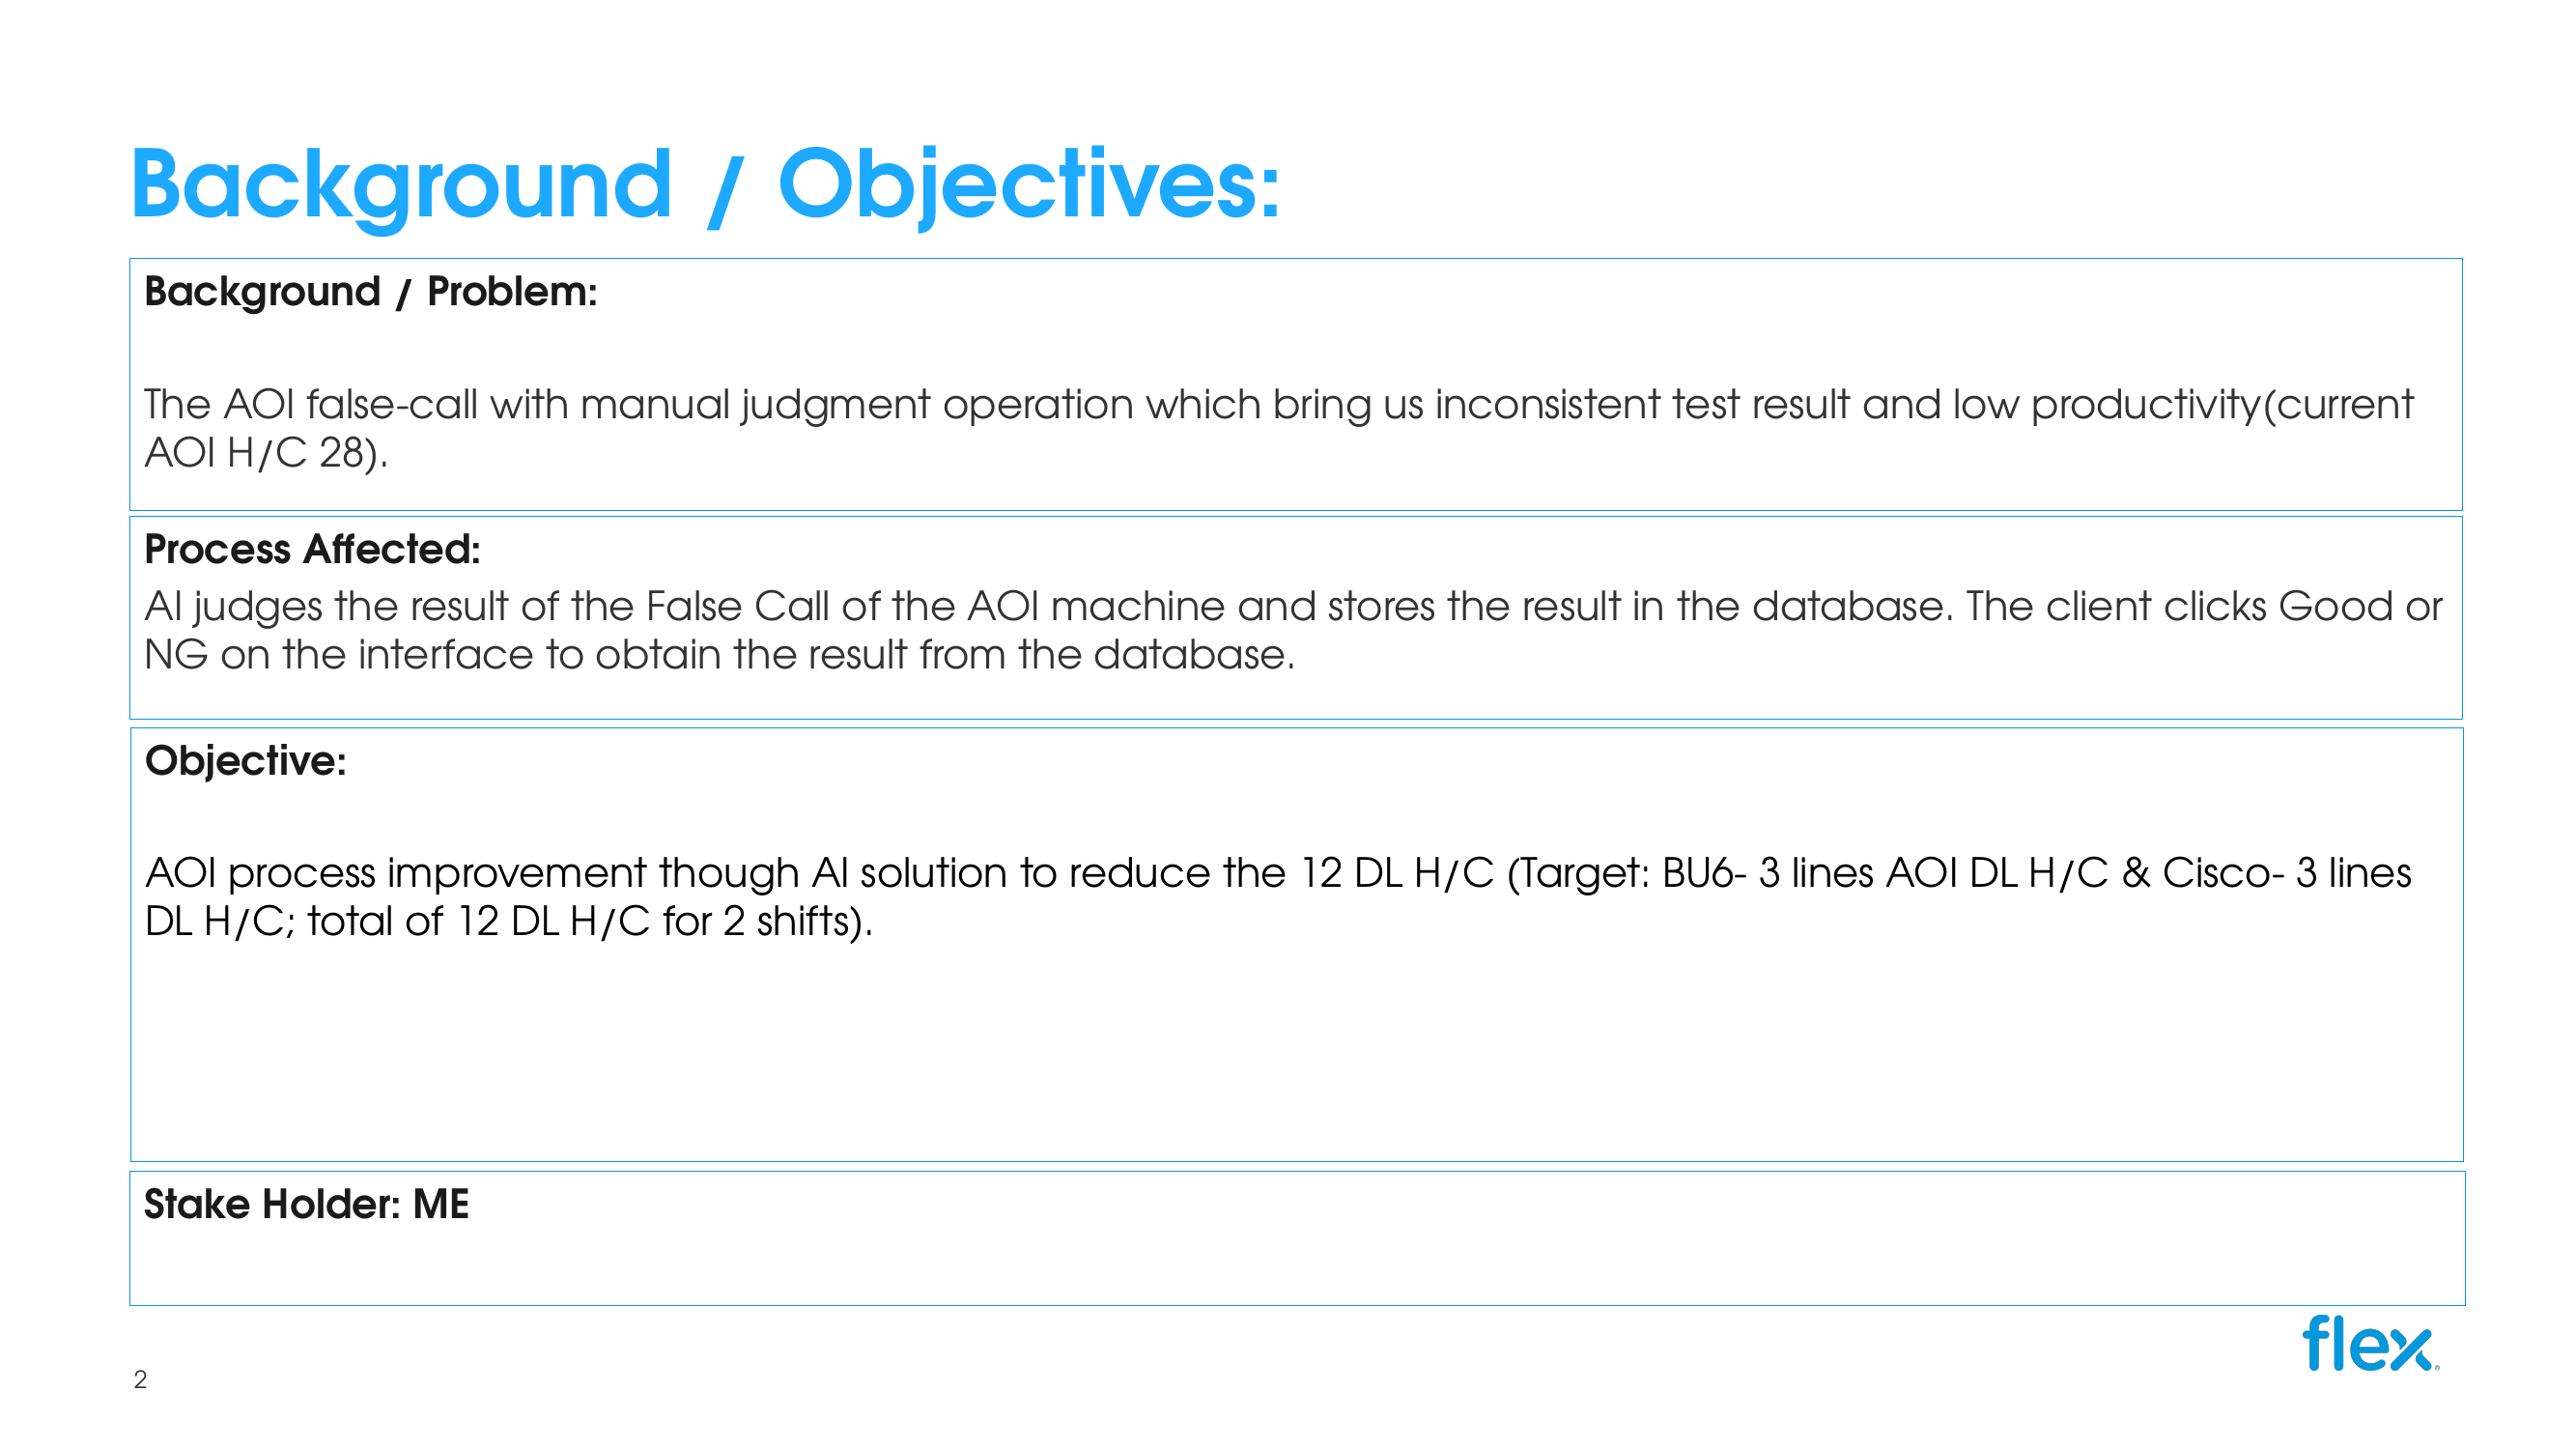

# Background / Objectives:
Background / Problem:

The AOI false-call with manual judgment operation which bring us inconsistent test result and low productivity(current AOI H/C 28).
Process Affected:
AI judges the result of the False Call of the AOI machine and stores the result in the database. The client clicks Good or NG on the interface to obtain the result from the database.
Objective:

AOI process improvement though AI solution to reduce the 12 DL H/C (Target: BU6- 3 lines AOI DL H/C & Cisco- 3 lines  DL H/C; total of 12 DL H/C for 2 shifts).
Stake Holder: ME